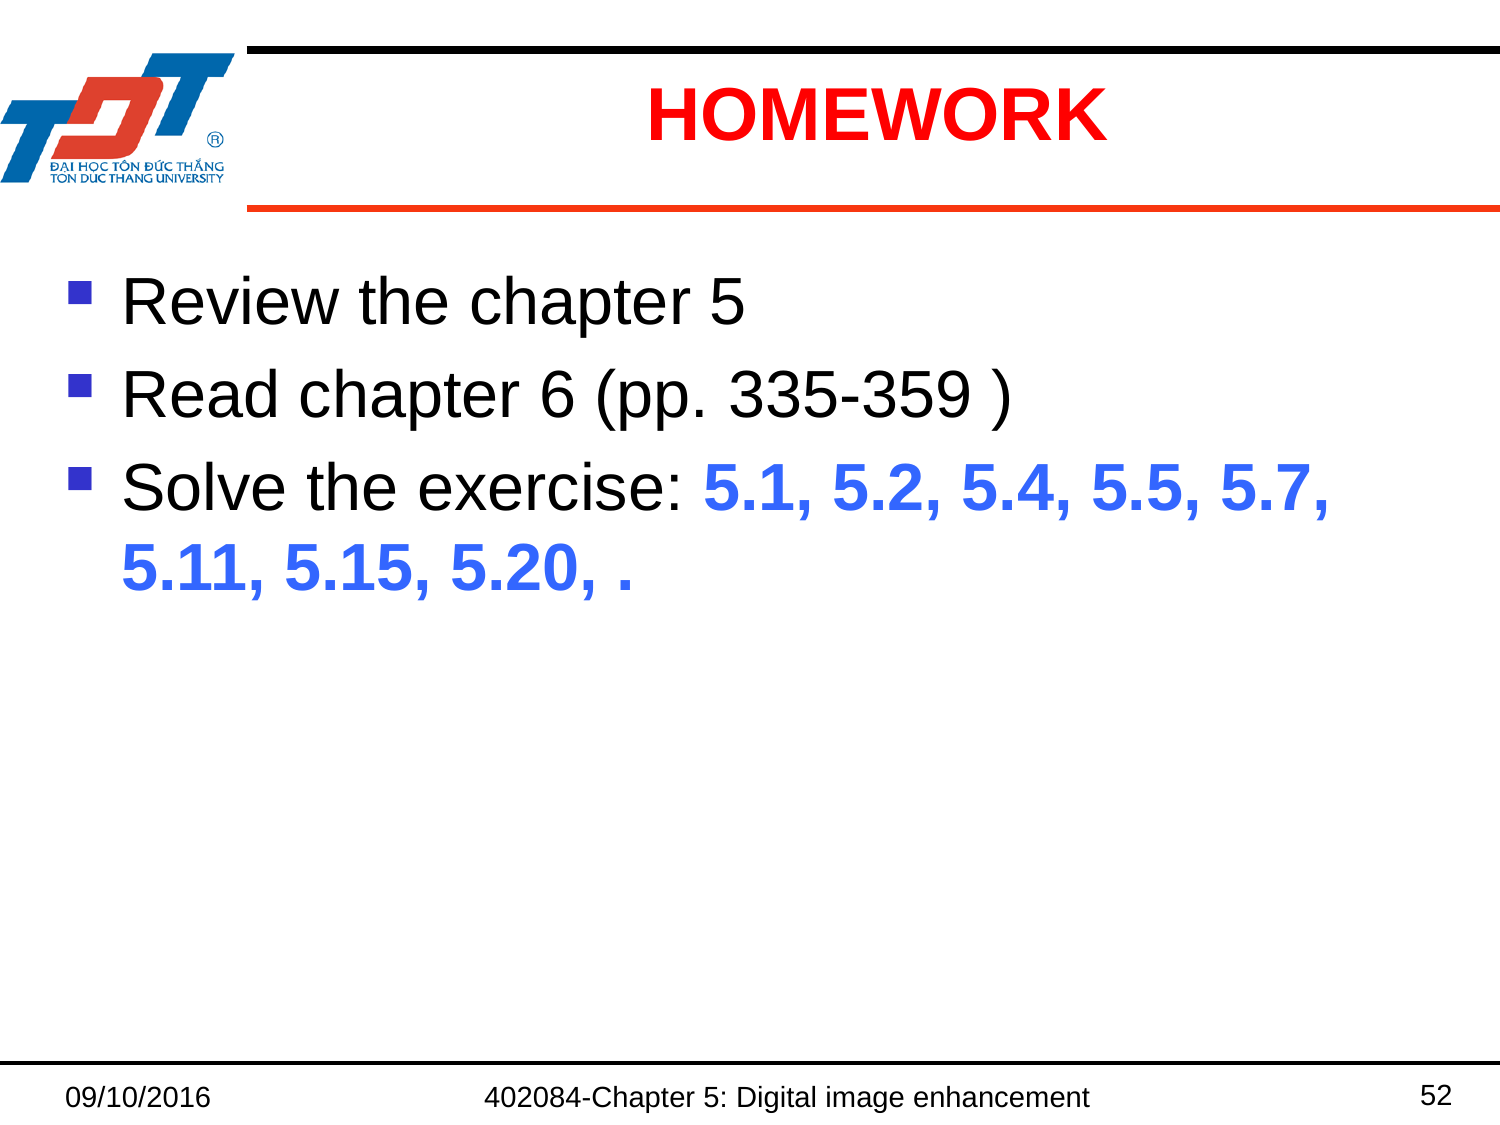

# HOMEWORK
Review the chapter 5
Read chapter 6 (pp. 335-359 )
Solve the exercise: 5.1, 5.2, 5.4, 5.5, 5.7, 5.11, 5.15, 5.20, .

52
09/10/2016
402084-Chapter 5: Digital image enhancement